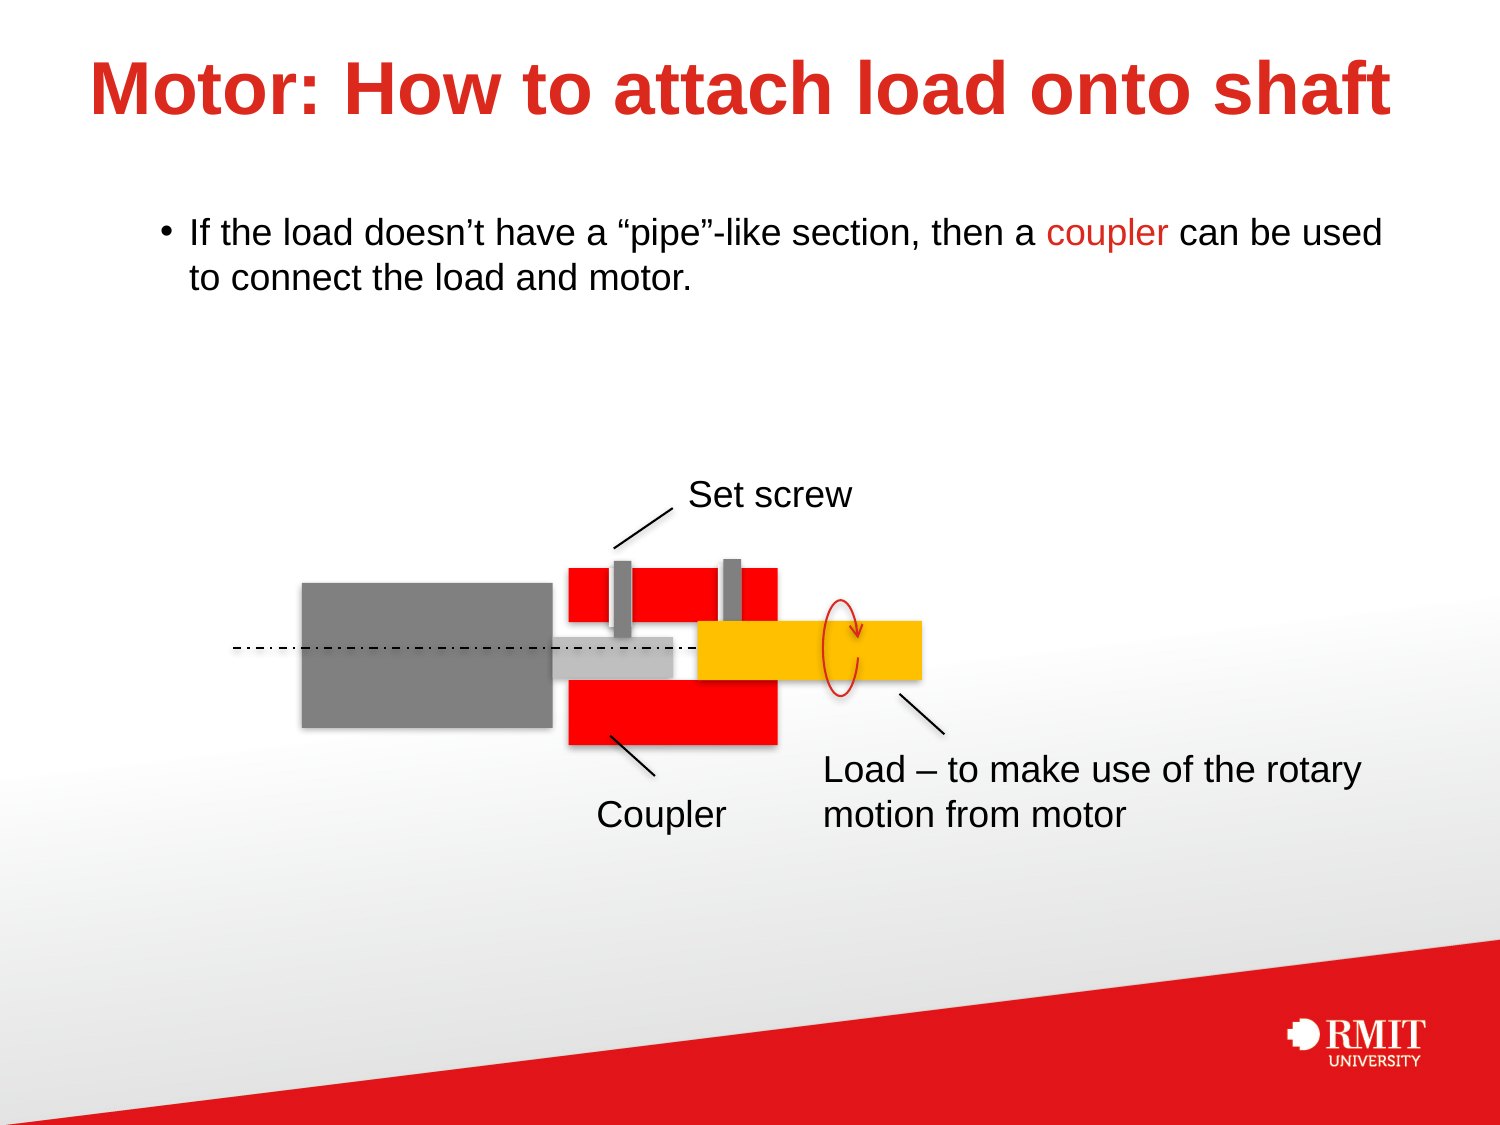

# Motor: How to attach load onto shaft
If the load doesn’t have a “pipe”-like section, then a coupler can be used to connect the load and motor.
Set screw

Load – to make use of the rotary motion from motor
Coupler